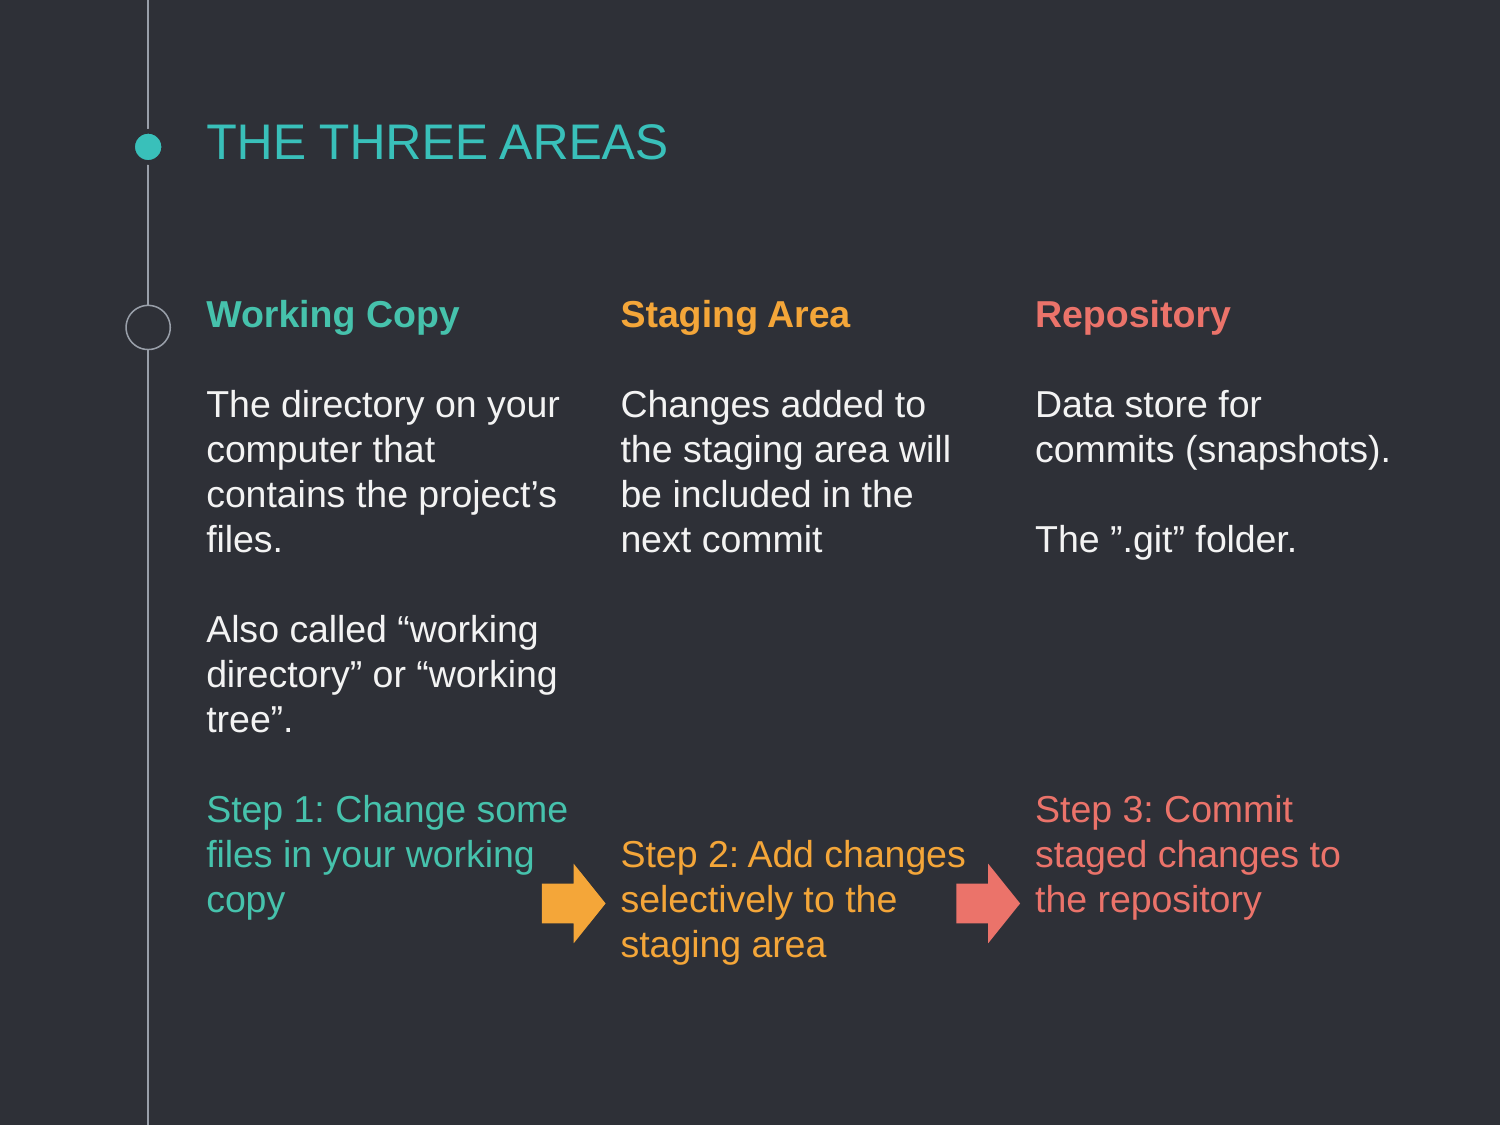

# THE THREE AREAS
Working Copy

The directory on your computer that contains the project’s files.

Also called “working directory” or “working tree”.

Step 1: Change some files in your working copy
Staging Area

Changes added to the staging area will be included in the next commit

Step 2: Add changes selectively to the staging area
Repository

Data store for commits (snapshots).

The ”.git” folder.

Step 3: Commit staged changes to the repository